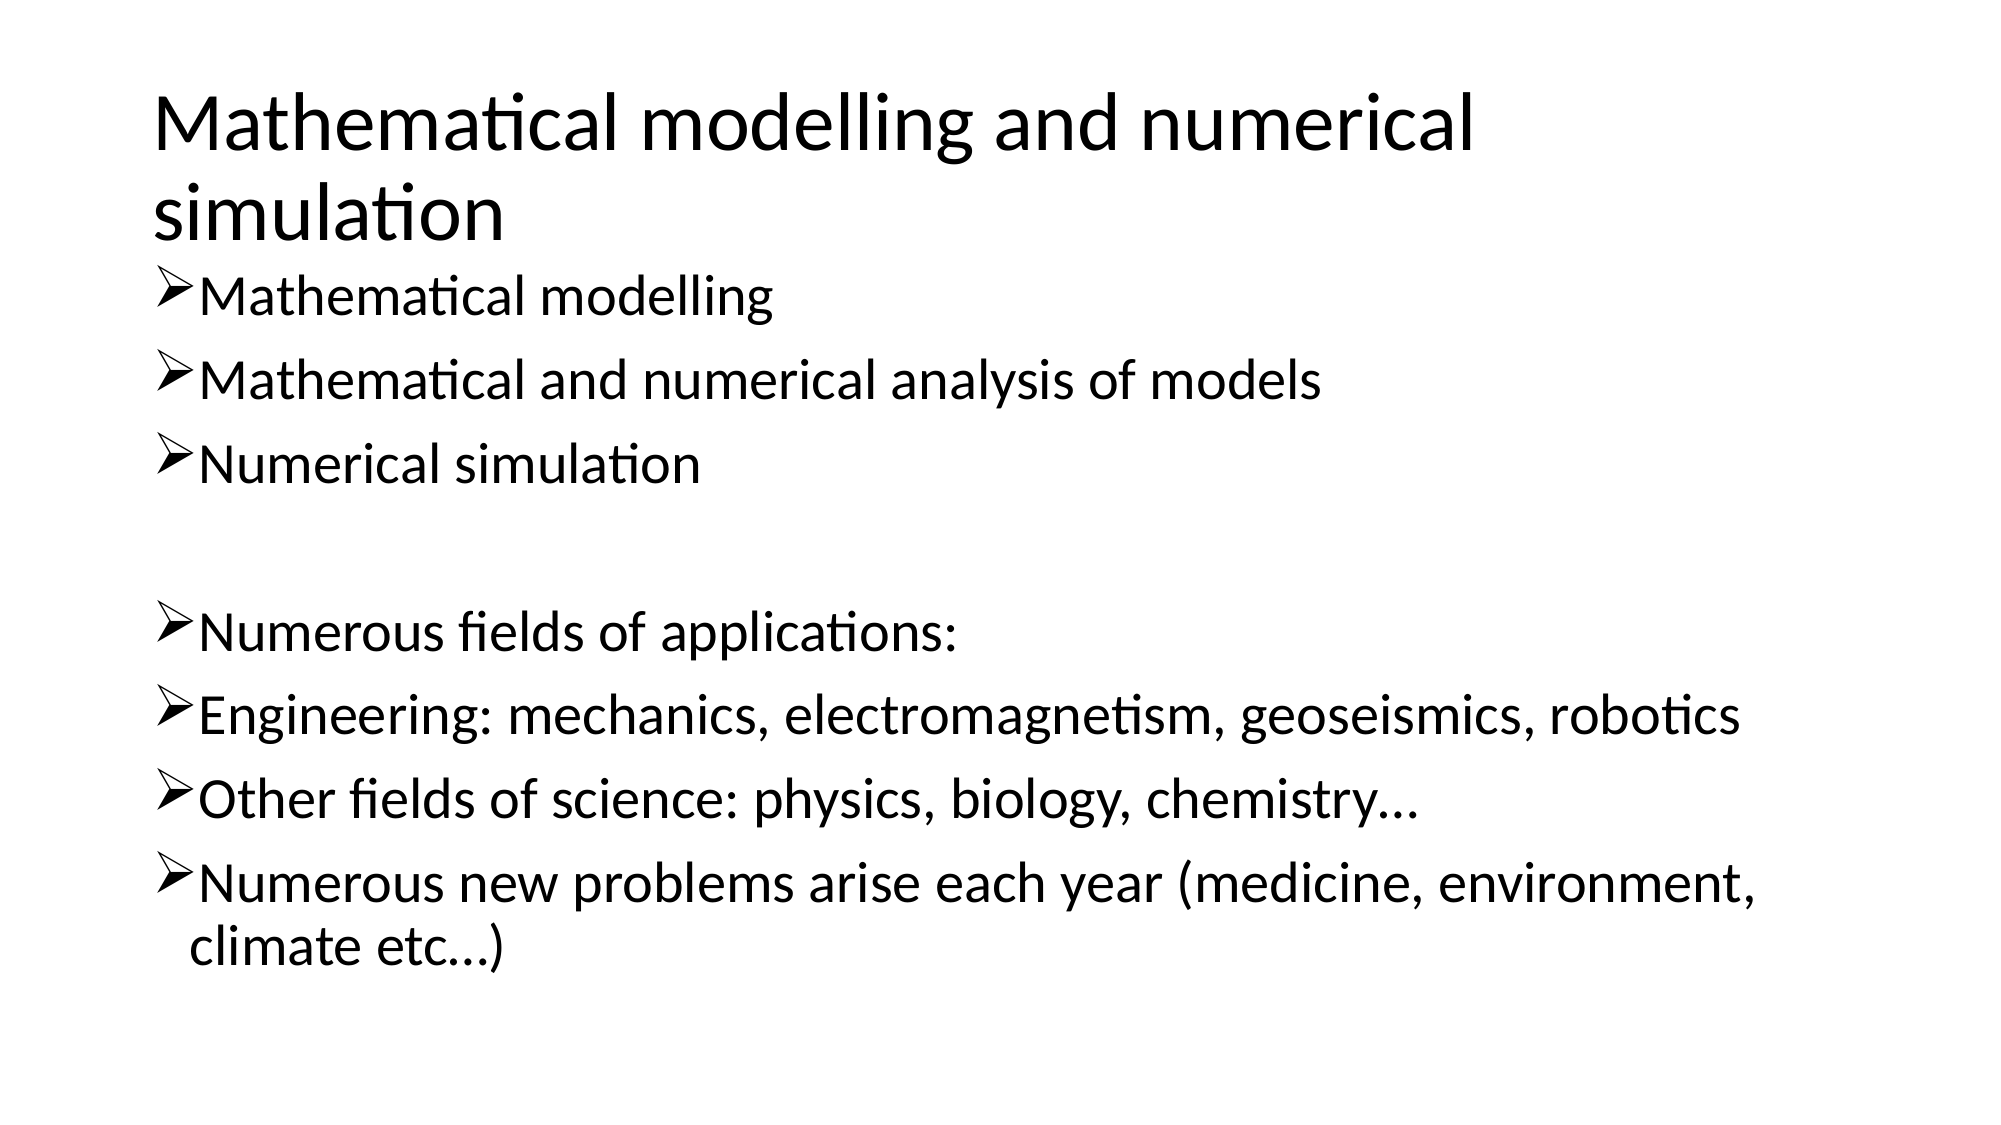

# Mathematical modelling and numerical simulation
Mathematical modelling
Mathematical and numerical analysis of models
Numerical simulation

Numerous fields of applications:
Engineering: mechanics, electromagnetism, geoseismics, robotics
Other fields of science: physics, biology, chemistry…
Numerous new problems arise each year (medicine, environment, climate etc…)